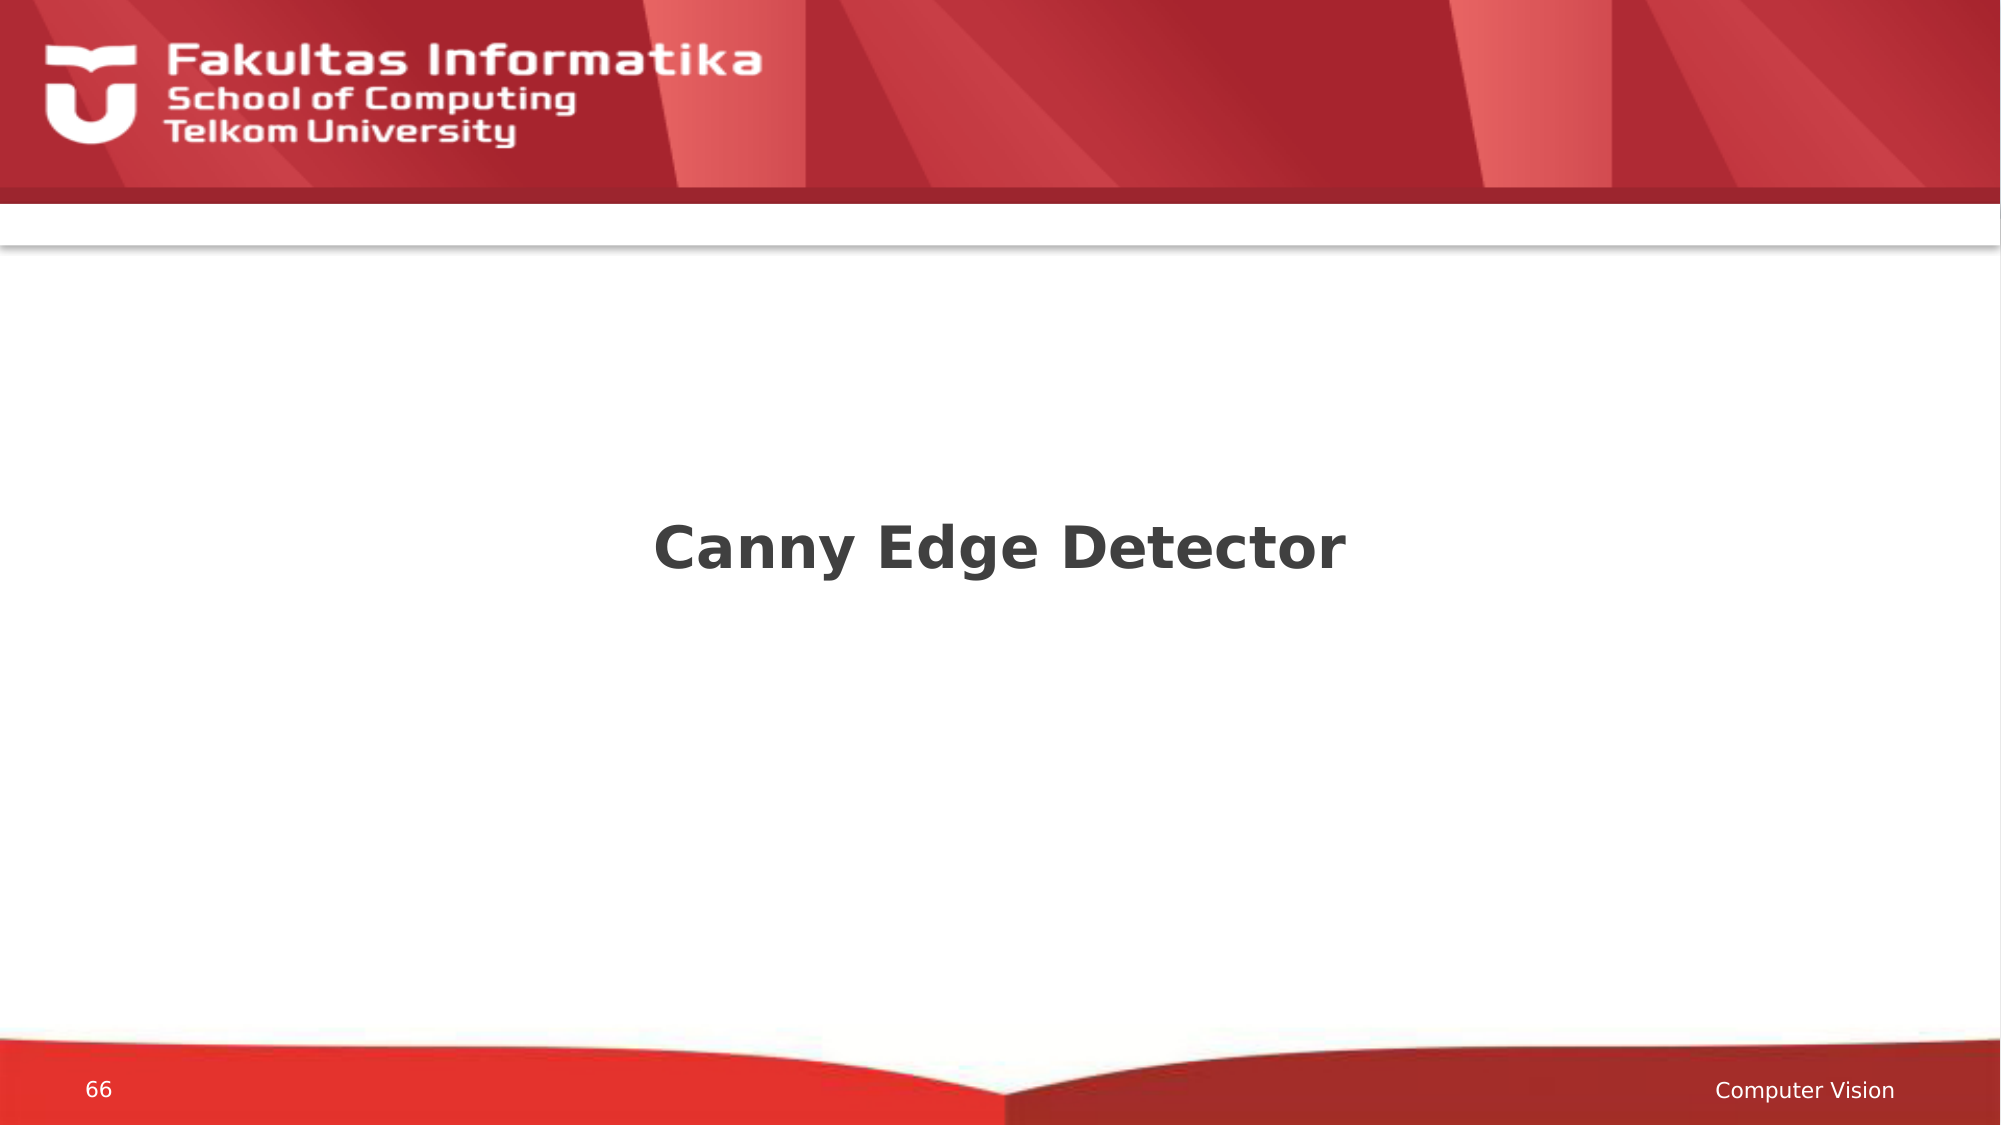

# Canny Edge Detector
Computer Vision
66